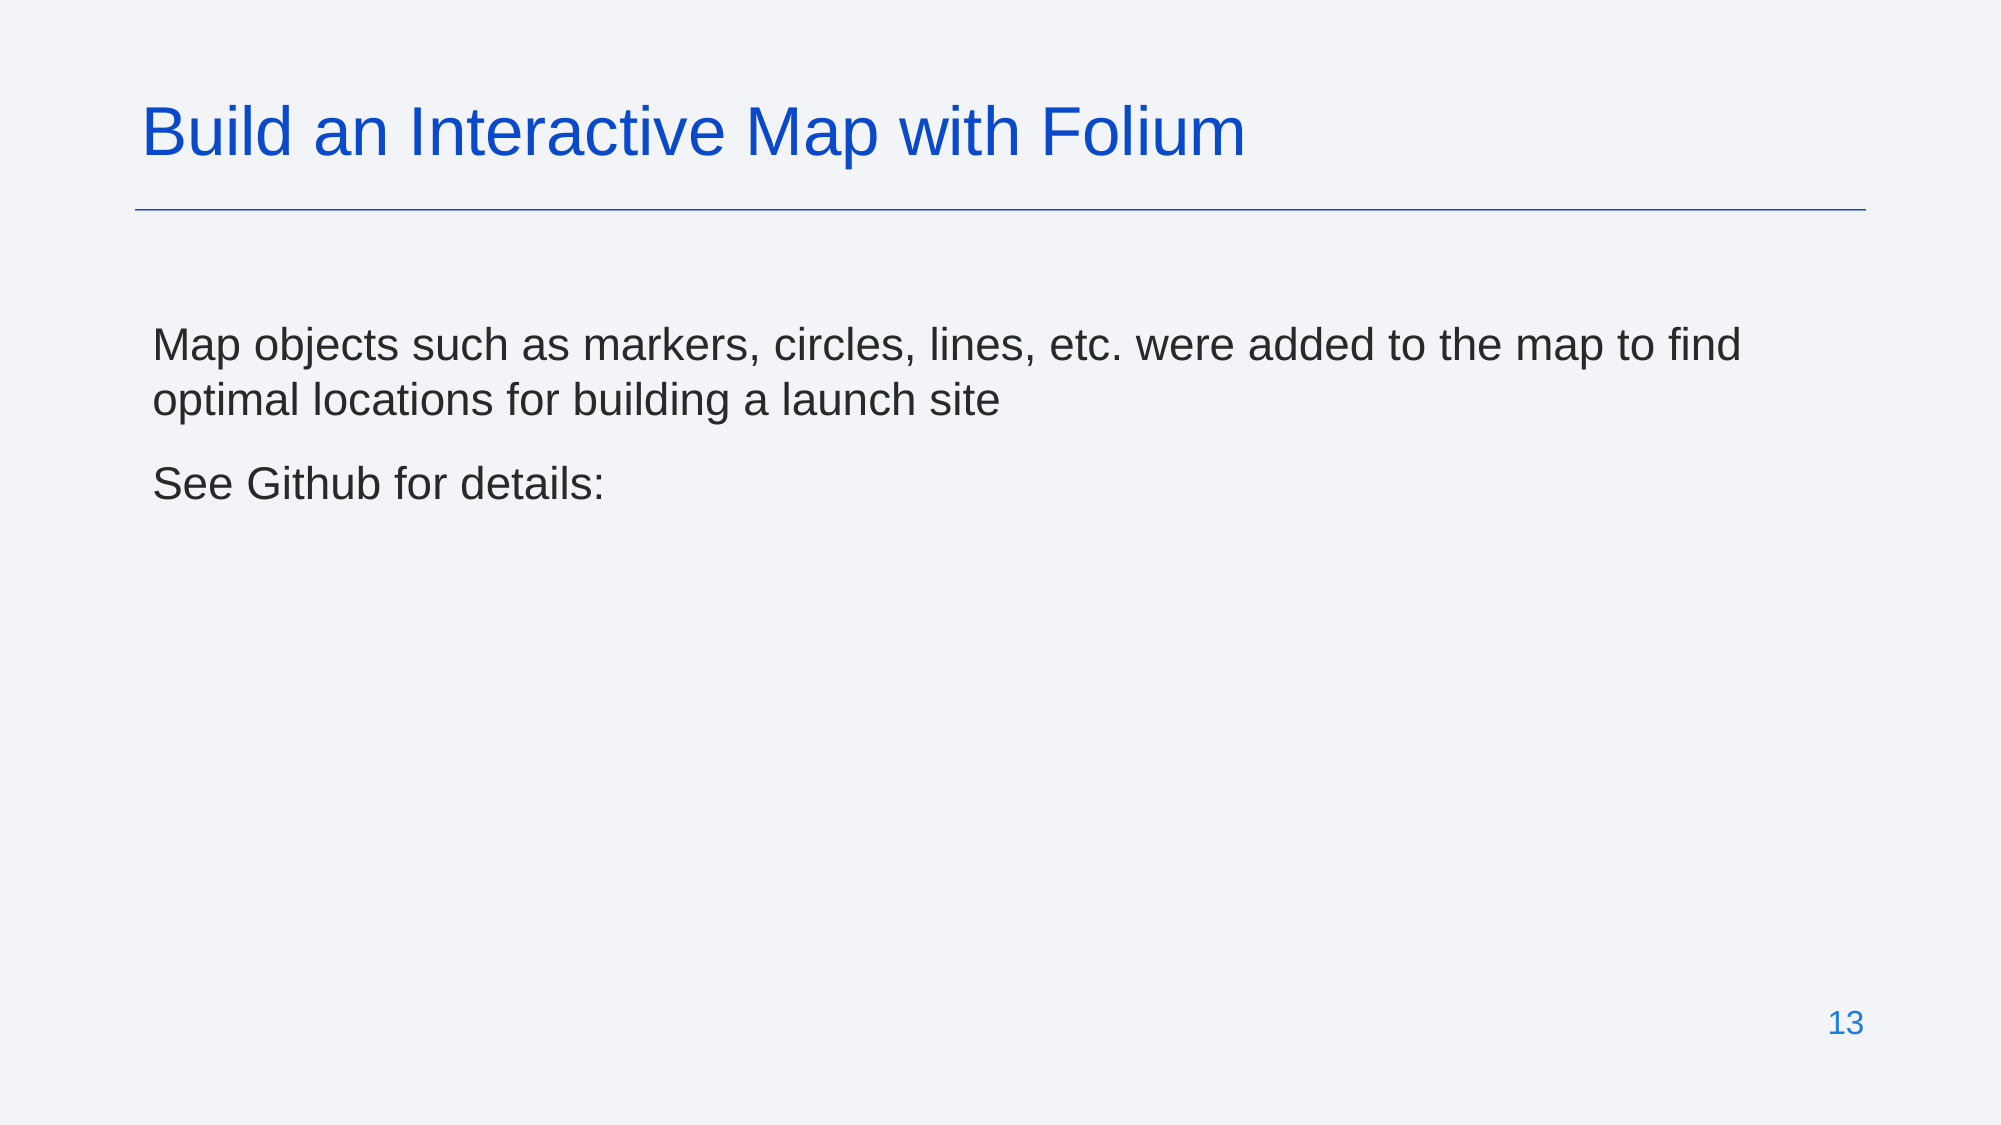

Build an Interactive Map with Folium
Map objects such as markers, circles, lines, etc. were added to the map to find optimal locations for building a launch site
See Github for details:

13